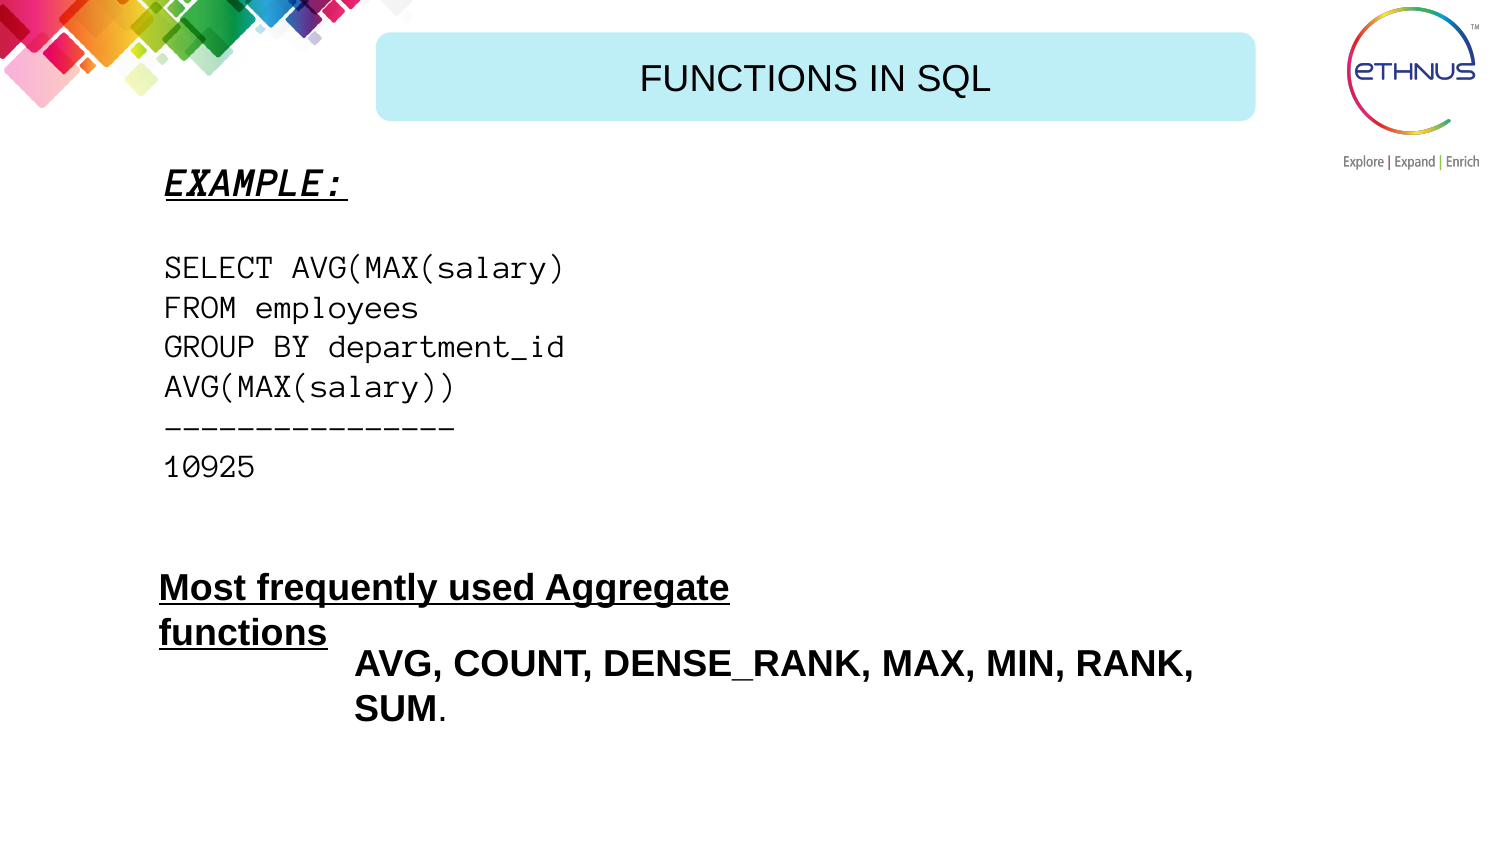

FUNCTIONS IN SQL
EXAMPLE:

SELECT AVG(MAX(salary)
FROM employees
GROUP BY department_id
AVG(MAX(salary))
----------------
10925
Most frequently used Aggregate functions
AVG, COUNT, DENSE_RANK, MAX, MIN, RANK, SUM.